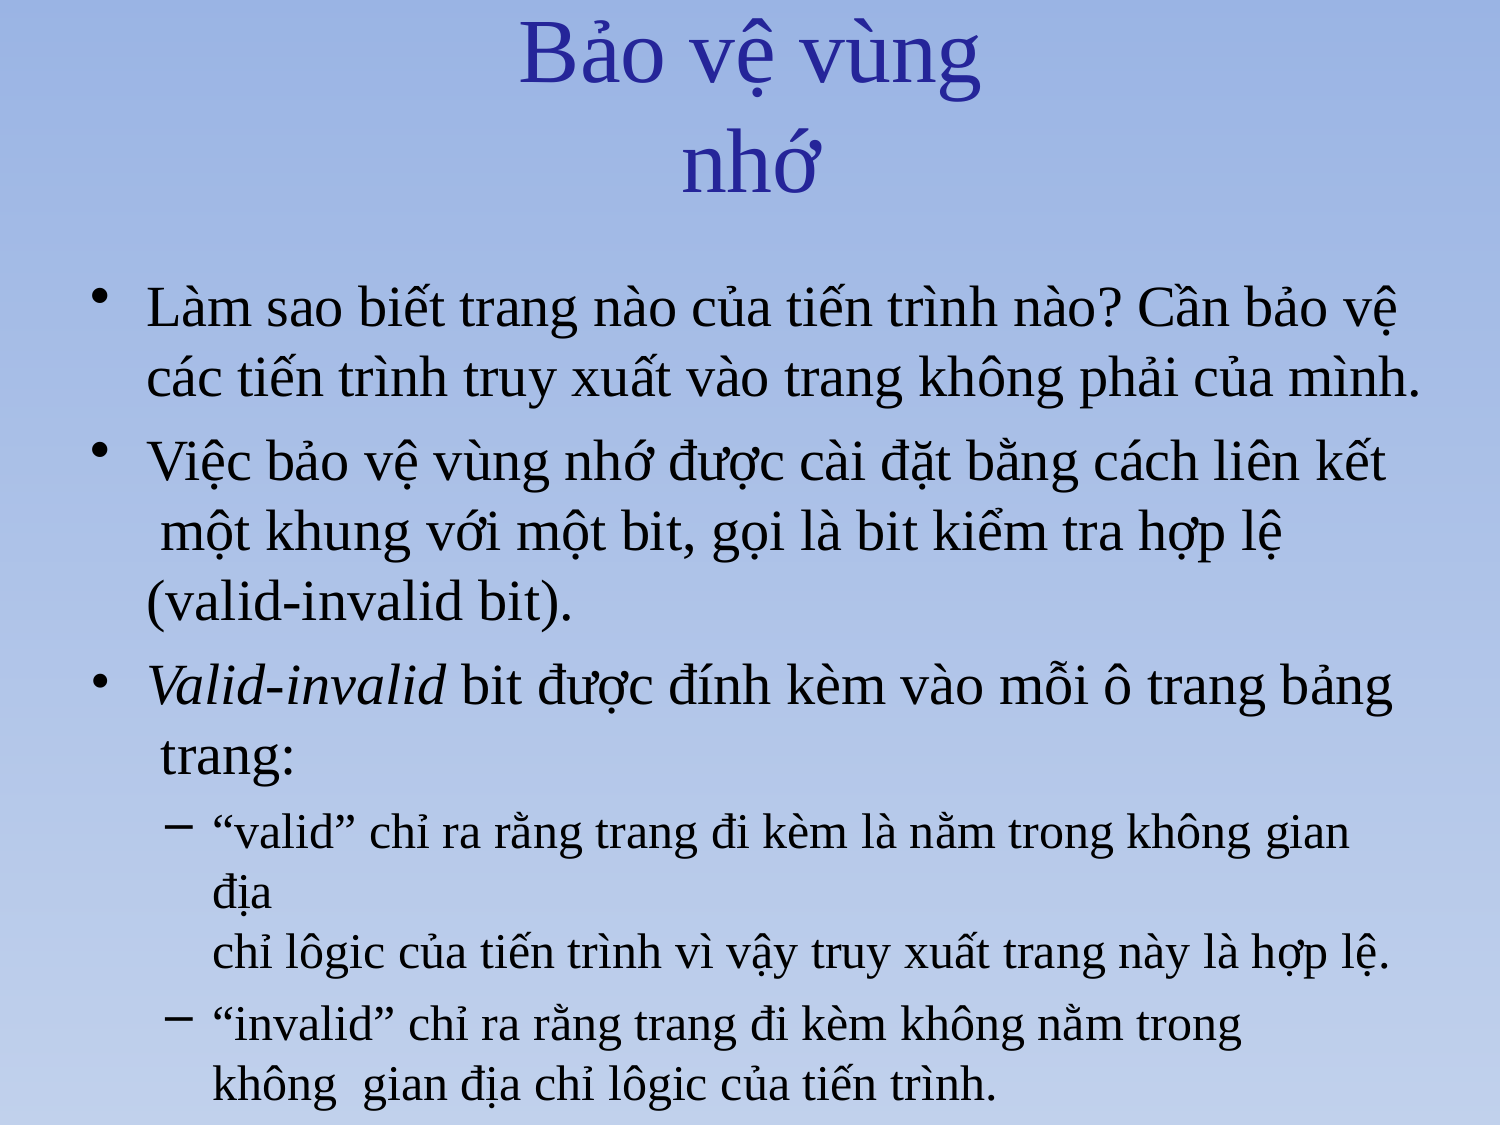

# Bảo vệ vùng nhớ
Làm sao biết trang nào của tiến trình nào? Cần bảo vệ  các tiến trình truy xuất vào trang không phải của mình.
Việc bảo vệ vùng nhớ được cài đặt bằng cách liên kết  một khung với một bit, gọi là bit kiểm tra hợp lệ  (valid-invalid bit).
Valid-invalid bit được đính kèm vào mỗi ô trang bảng  trang:
“valid” chỉ ra rằng trang đi kèm là nằm trong không gian địa
chỉ lôgic của tiến trình vì vậy truy xuất trang này là hợp lệ.
“invalid” chỉ ra rằng trang đi kèm không nằm trong không  gian địa chỉ lôgic của tiến trình.